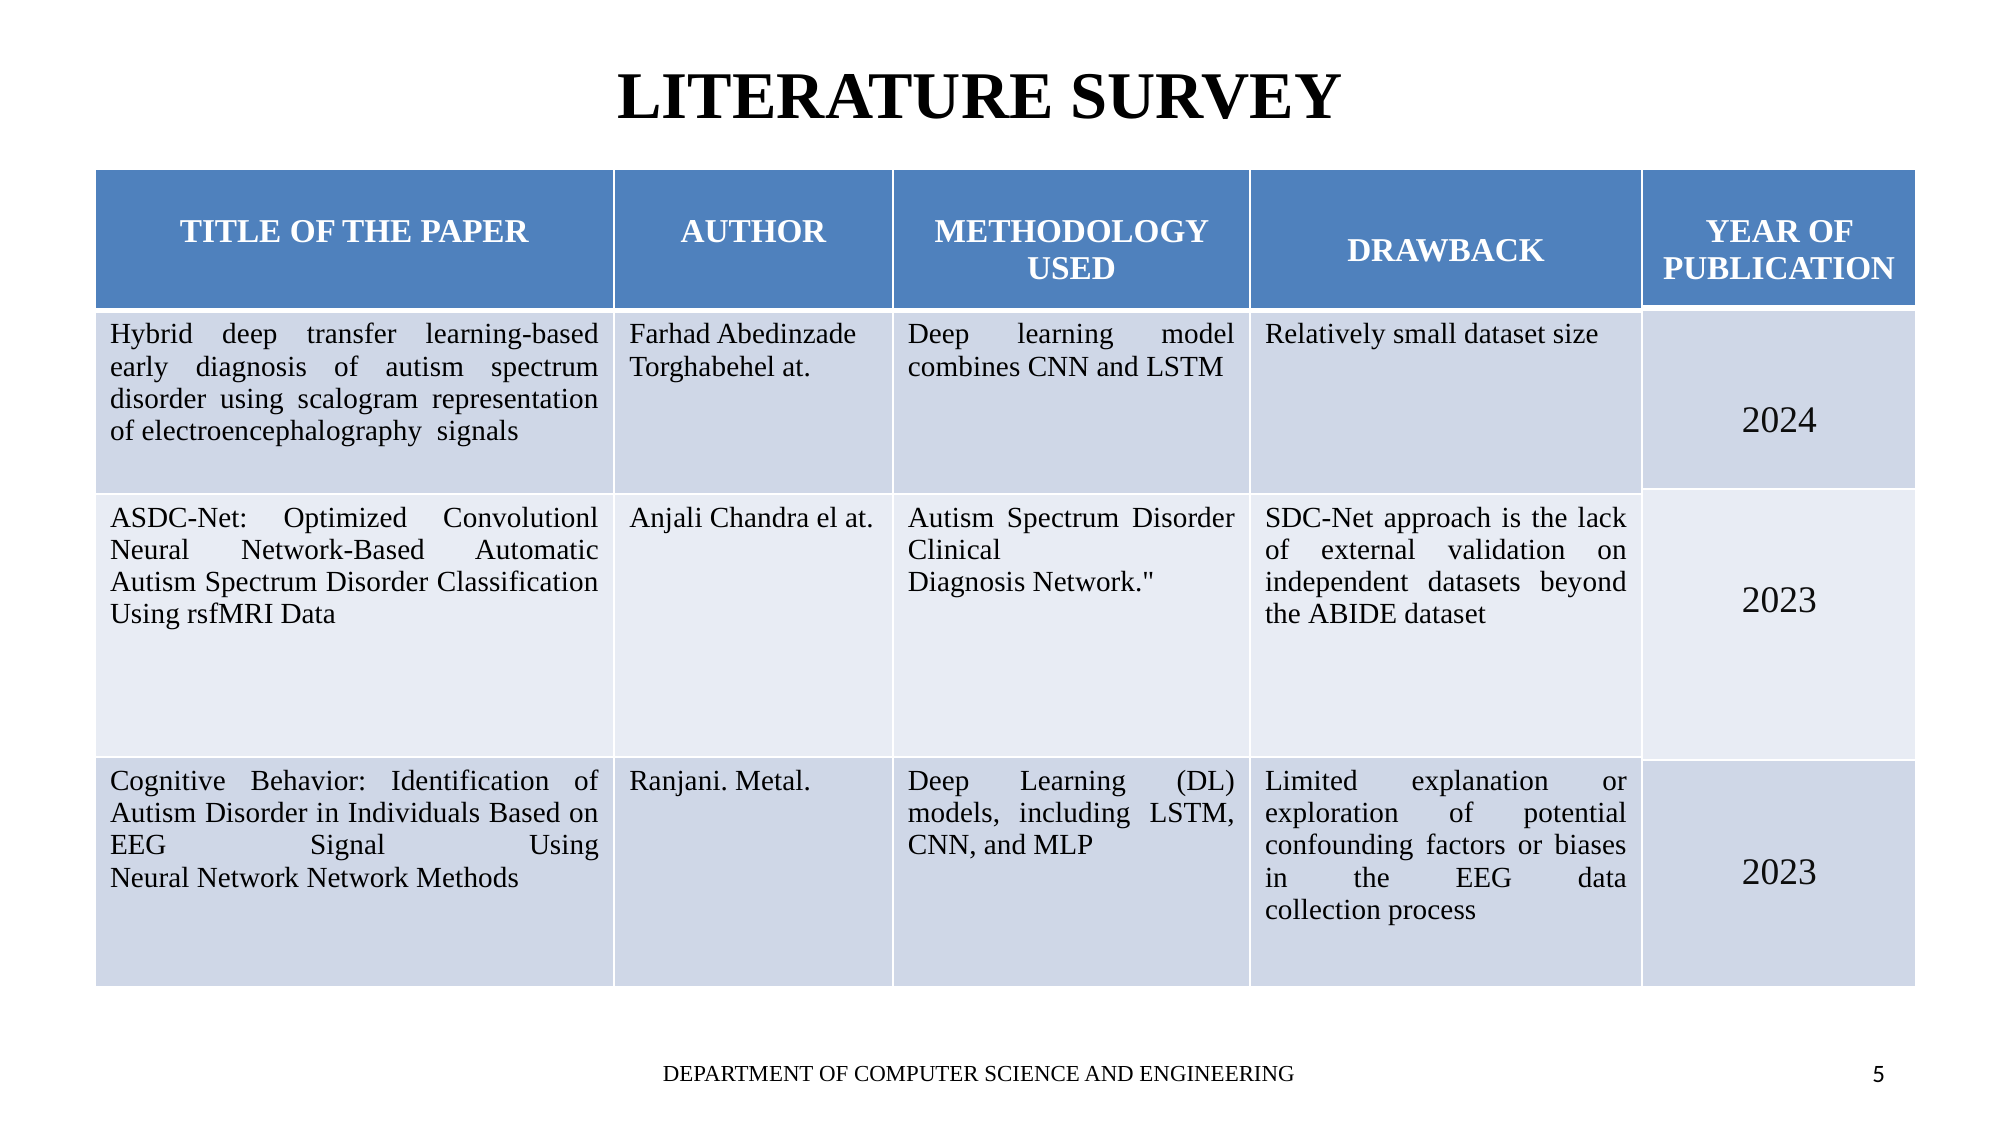

# LITERATURE SURVEY
| YEAR OF PUBLICATION |
| --- |
| 2024 |
| 2023 |
| 2023 |
| TITLE OF THE PAPER | AUTHOR | METHODOLOGY USED | DRAWBACK |
| --- | --- | --- | --- |
| Hybrid deep transfer learning-based early diagnosis of autism spectrum disorder using scalogram representation of electroencephalography  signals | Farhad Abedinzade Torghabehel at. | Deep learning model combines CNN and LSTM | Relatively small dataset size |
| ASDC-Net: Optimized Convolutionl Neural Network-Based Automatic Autism Spectrum Disorder Classification Using rsfMRI Data | Anjali Chandra el at. | Autism Spectrum Disorder Clinical Diagnosis Network." | SDC-Net approach is the lack of external validation on independent datasets beyond the ABIDE dataset |
| Cognitive Behavior: Identification of Autism Disorder in Individuals Based on EEG Signal Using Neural Network Network Methods | Ranjani. Metal. | Deep Learning (DL) models, including LSTM, CNN, and MLP | Limited explanation or exploration of potential confounding factors or biases in the EEG data collection process |

DEPARTMENT OF COMPUTER SCIENCE AND ENGINEERING
5